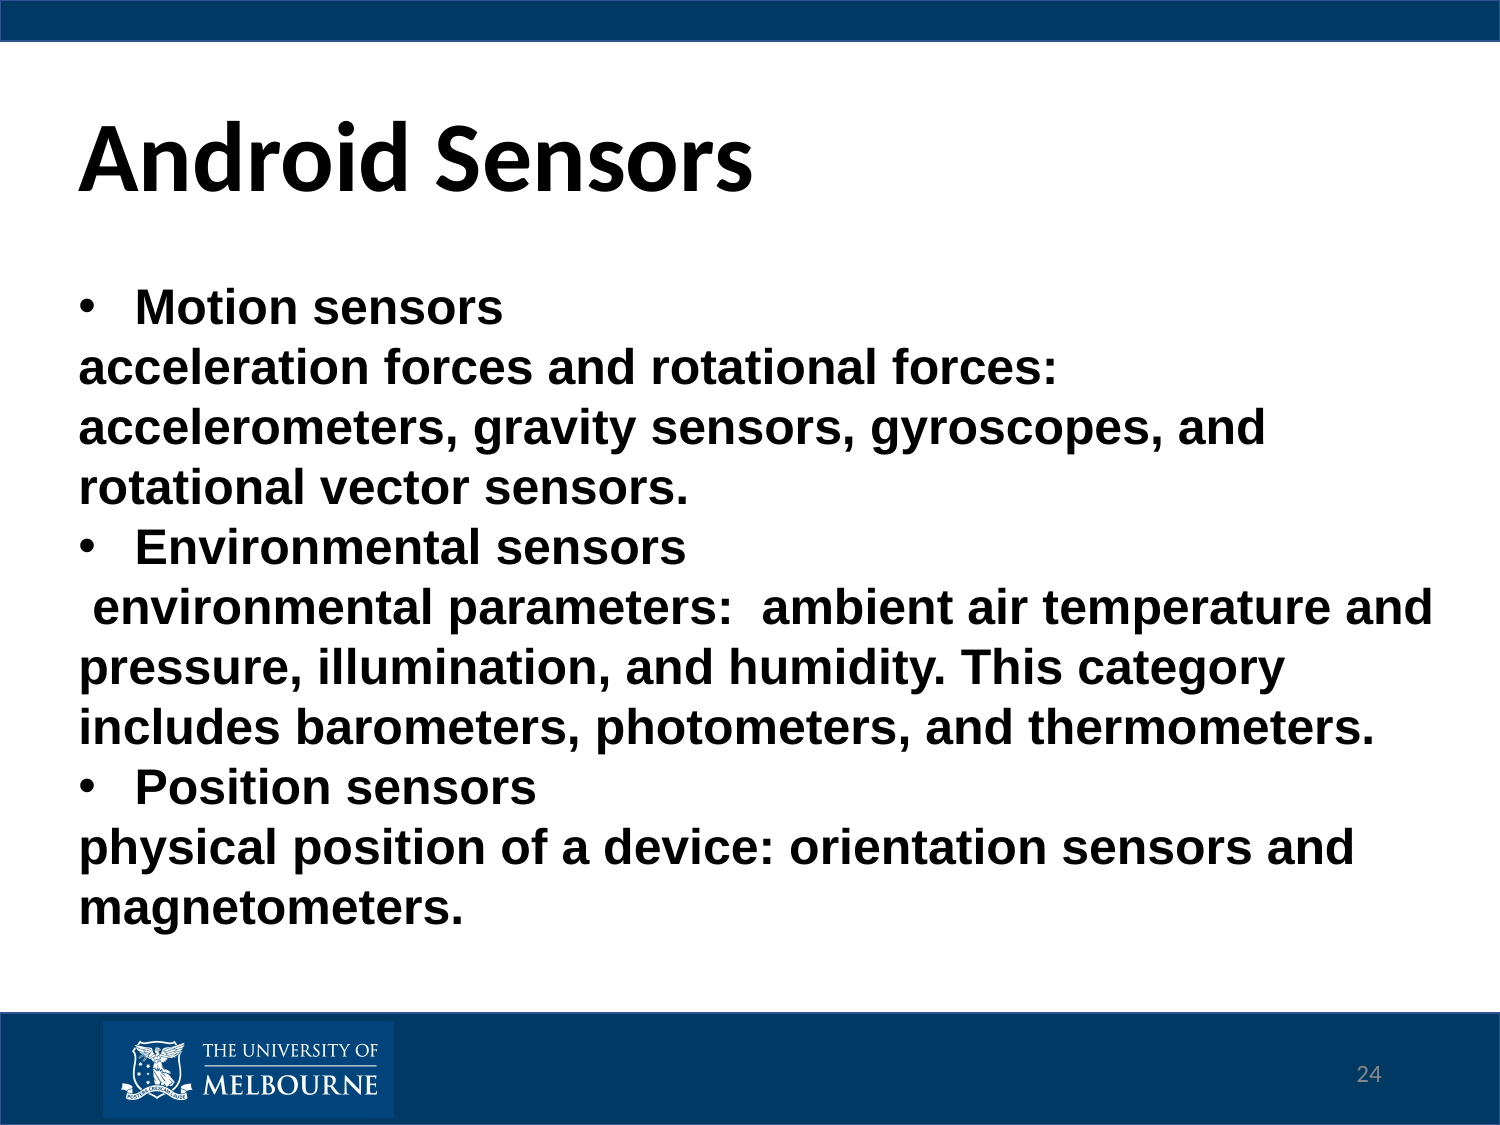

# Android Sensors
Motion sensors
acceleration forces and rotational forces:  accelerometers, gravity sensors, gyroscopes, and rotational vector sensors.
Environmental sensors
 environmental parameters:  ambient air temperature and pressure, illumination, and humidity. This category includes barometers, photometers, and thermometers.
Position sensors
physical position of a device: orientation sensors and magnetometers.
24